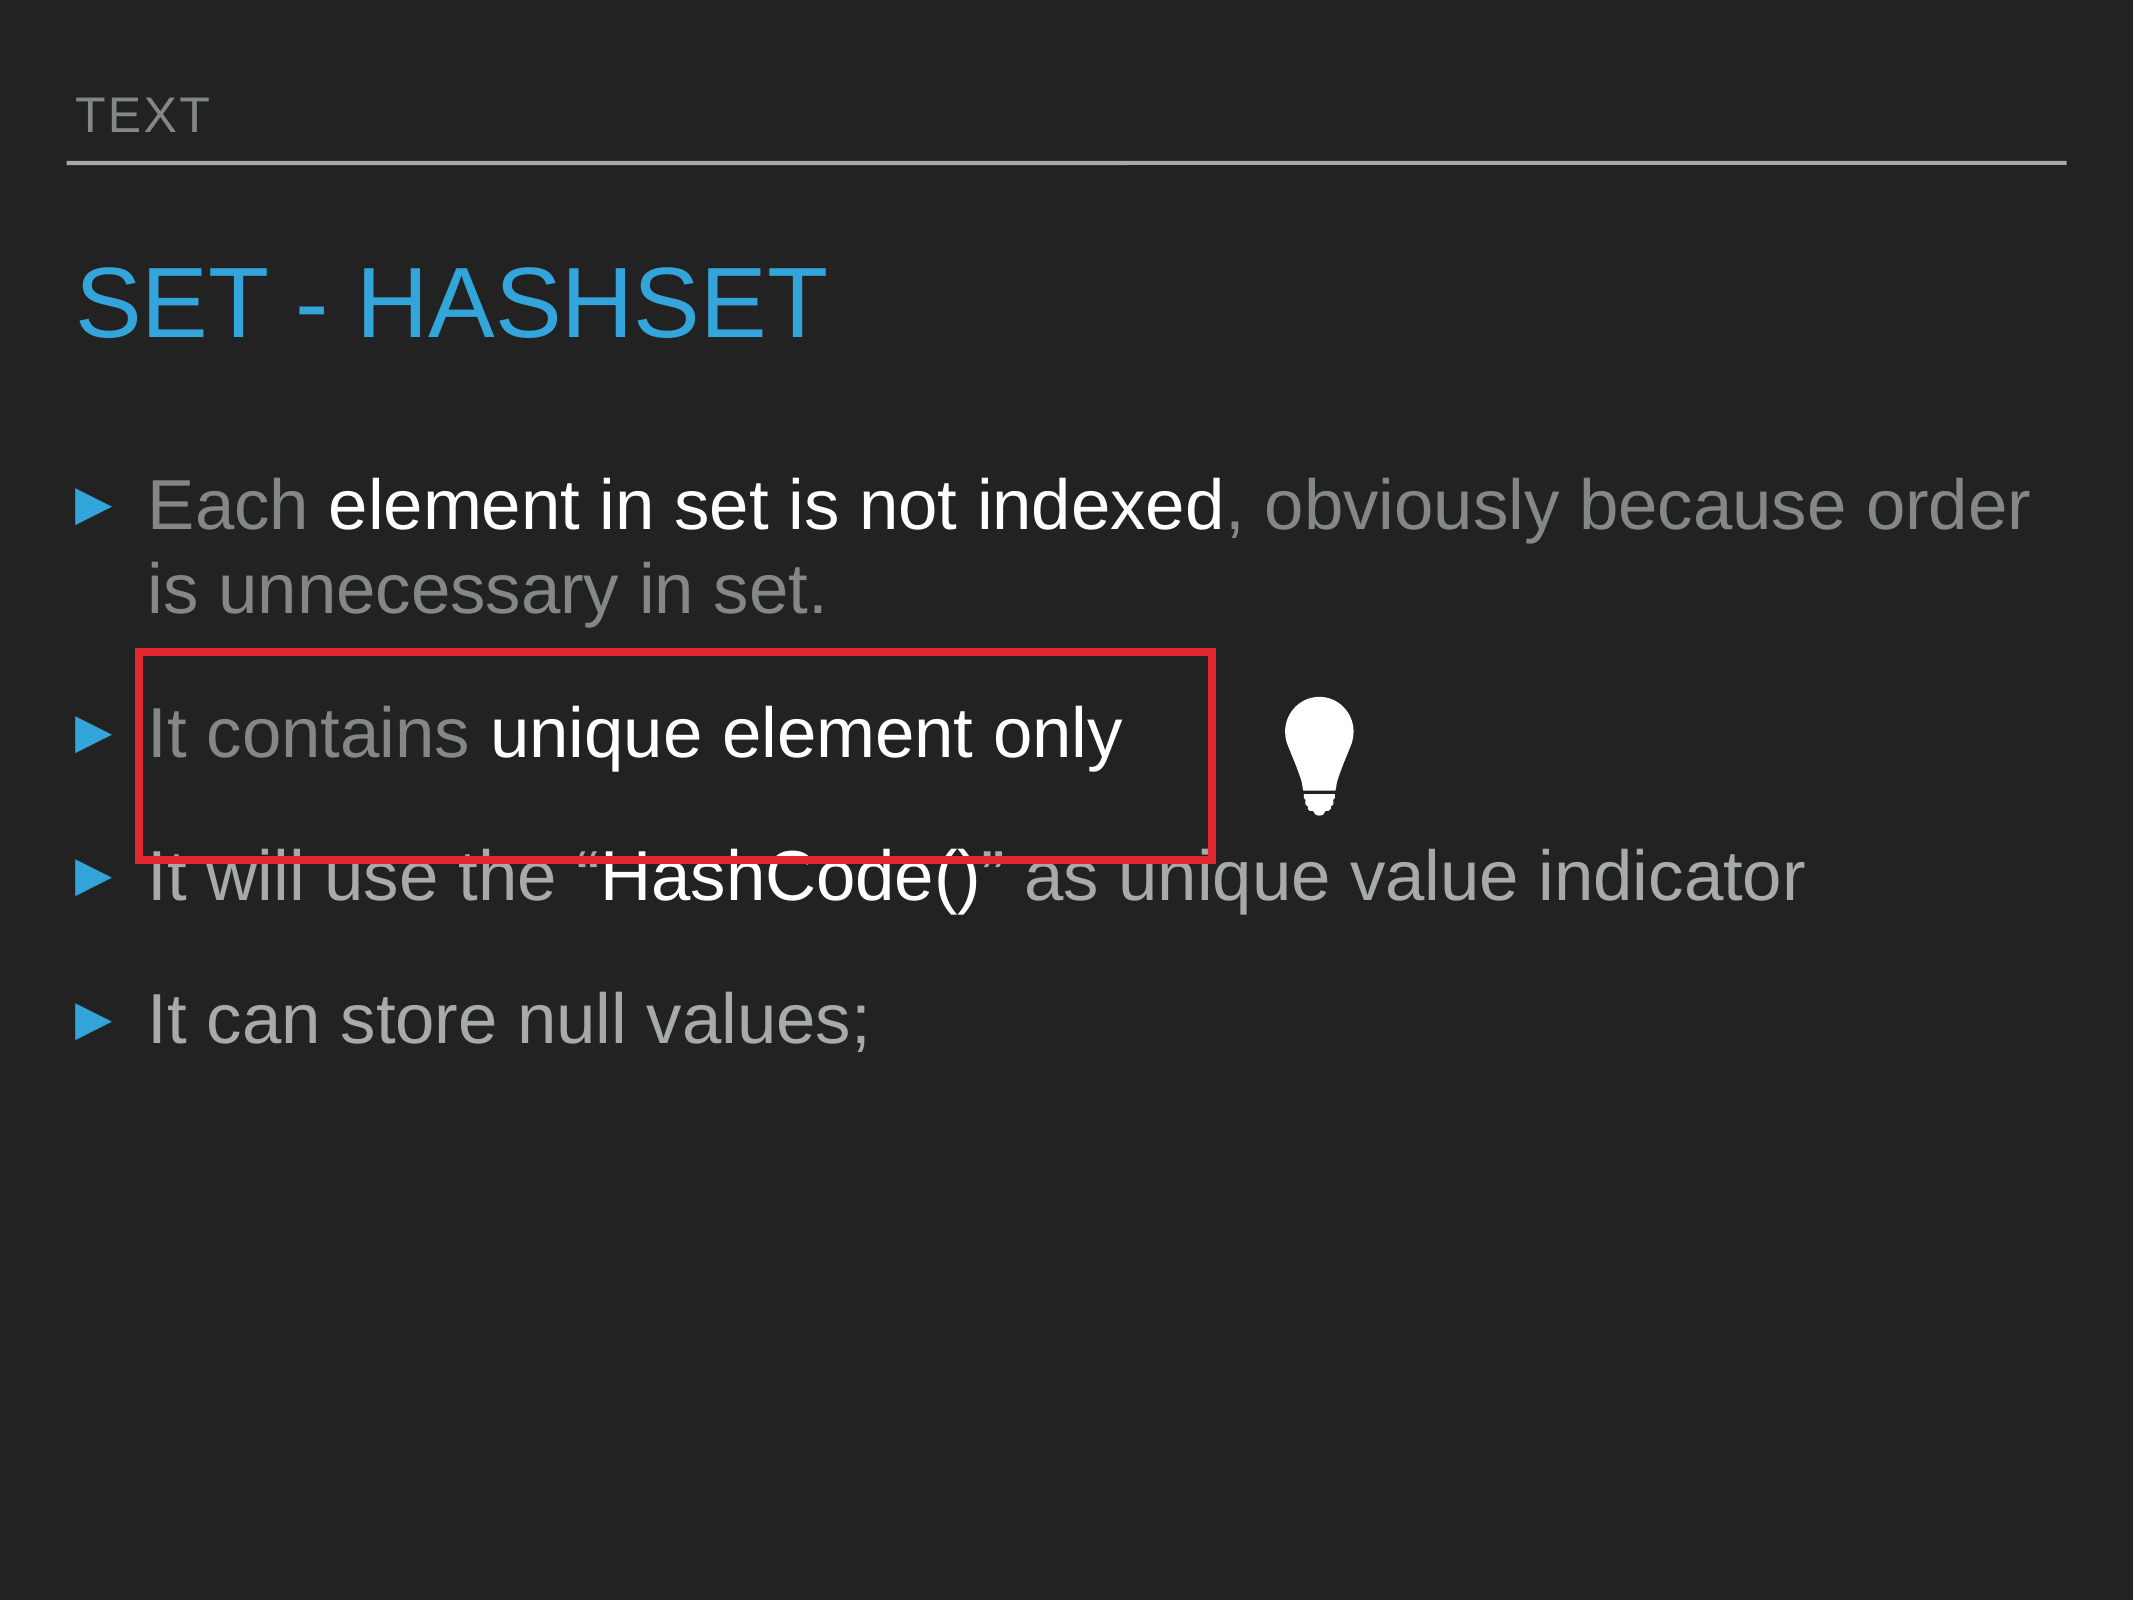

Text
# Set - HashSET
Each element in set is not indexed, obviously because order is unnecessary in set.
It contains unique element only
It will use the “HashCode()” as unique value indicator
It can store null values;